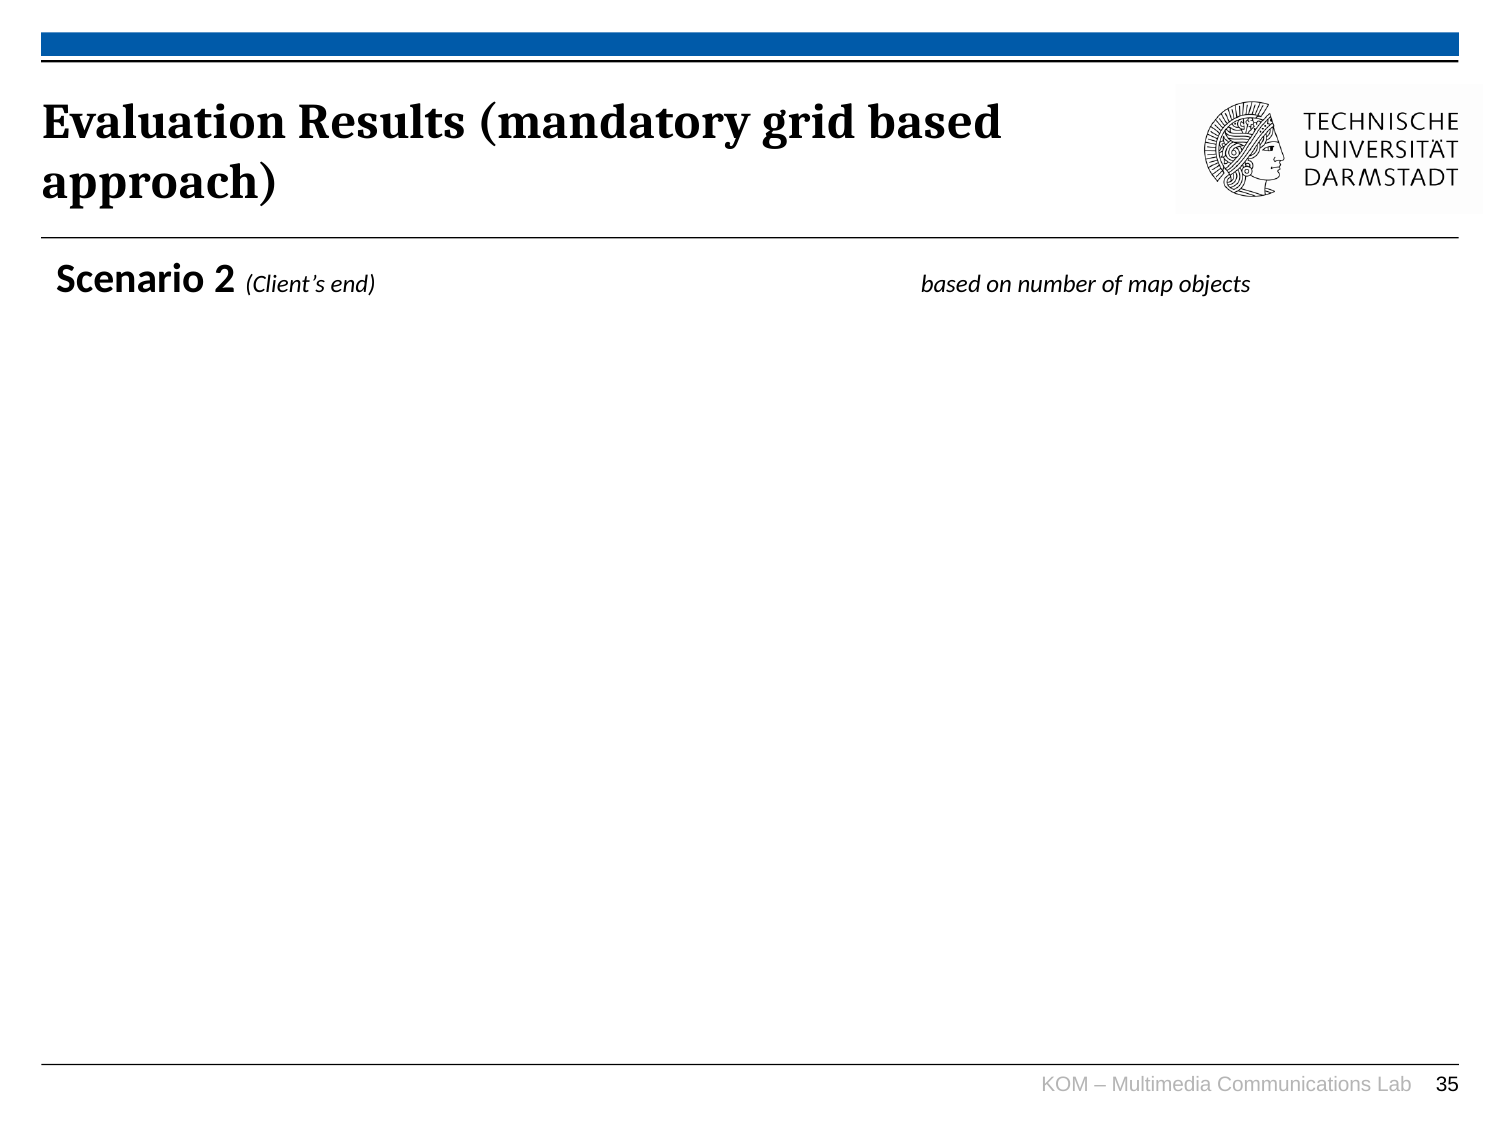

Evaluation Results (mandatory grid based approach)
Scenario 2 (Client’s end) 				         based on number of map objects